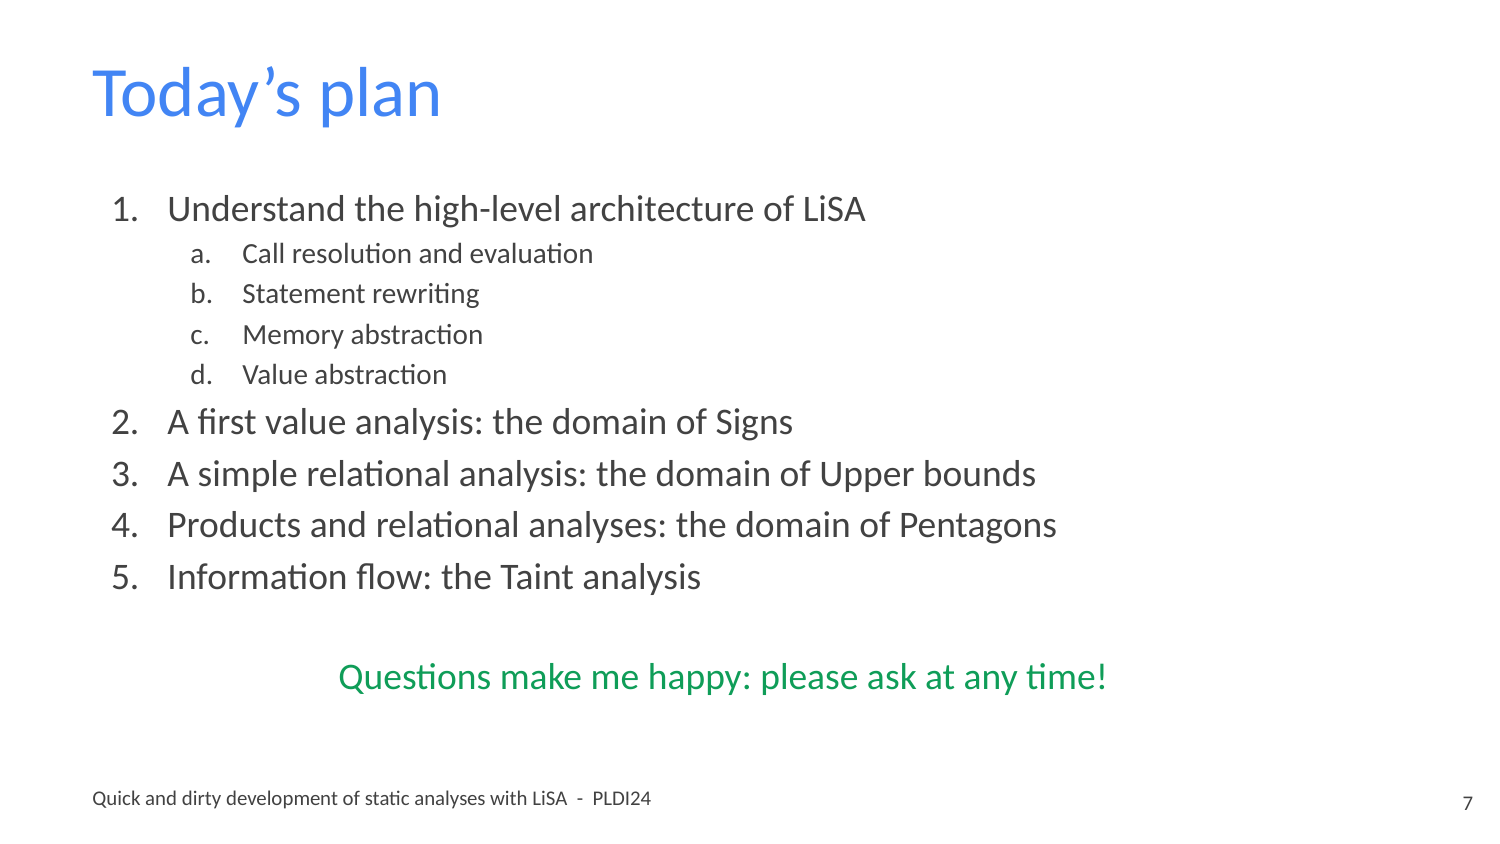

# Today’s plan
Understand the high-level architecture of LiSA
Call resolution and evaluation
Statement rewriting
Memory abstraction
Value abstraction
A first value analysis: the domain of Signs
A simple relational analysis: the domain of Upper bounds
Products and relational analyses: the domain of Pentagons
Information flow: the Taint analysis
Questions make me happy: please ask at any time!
7